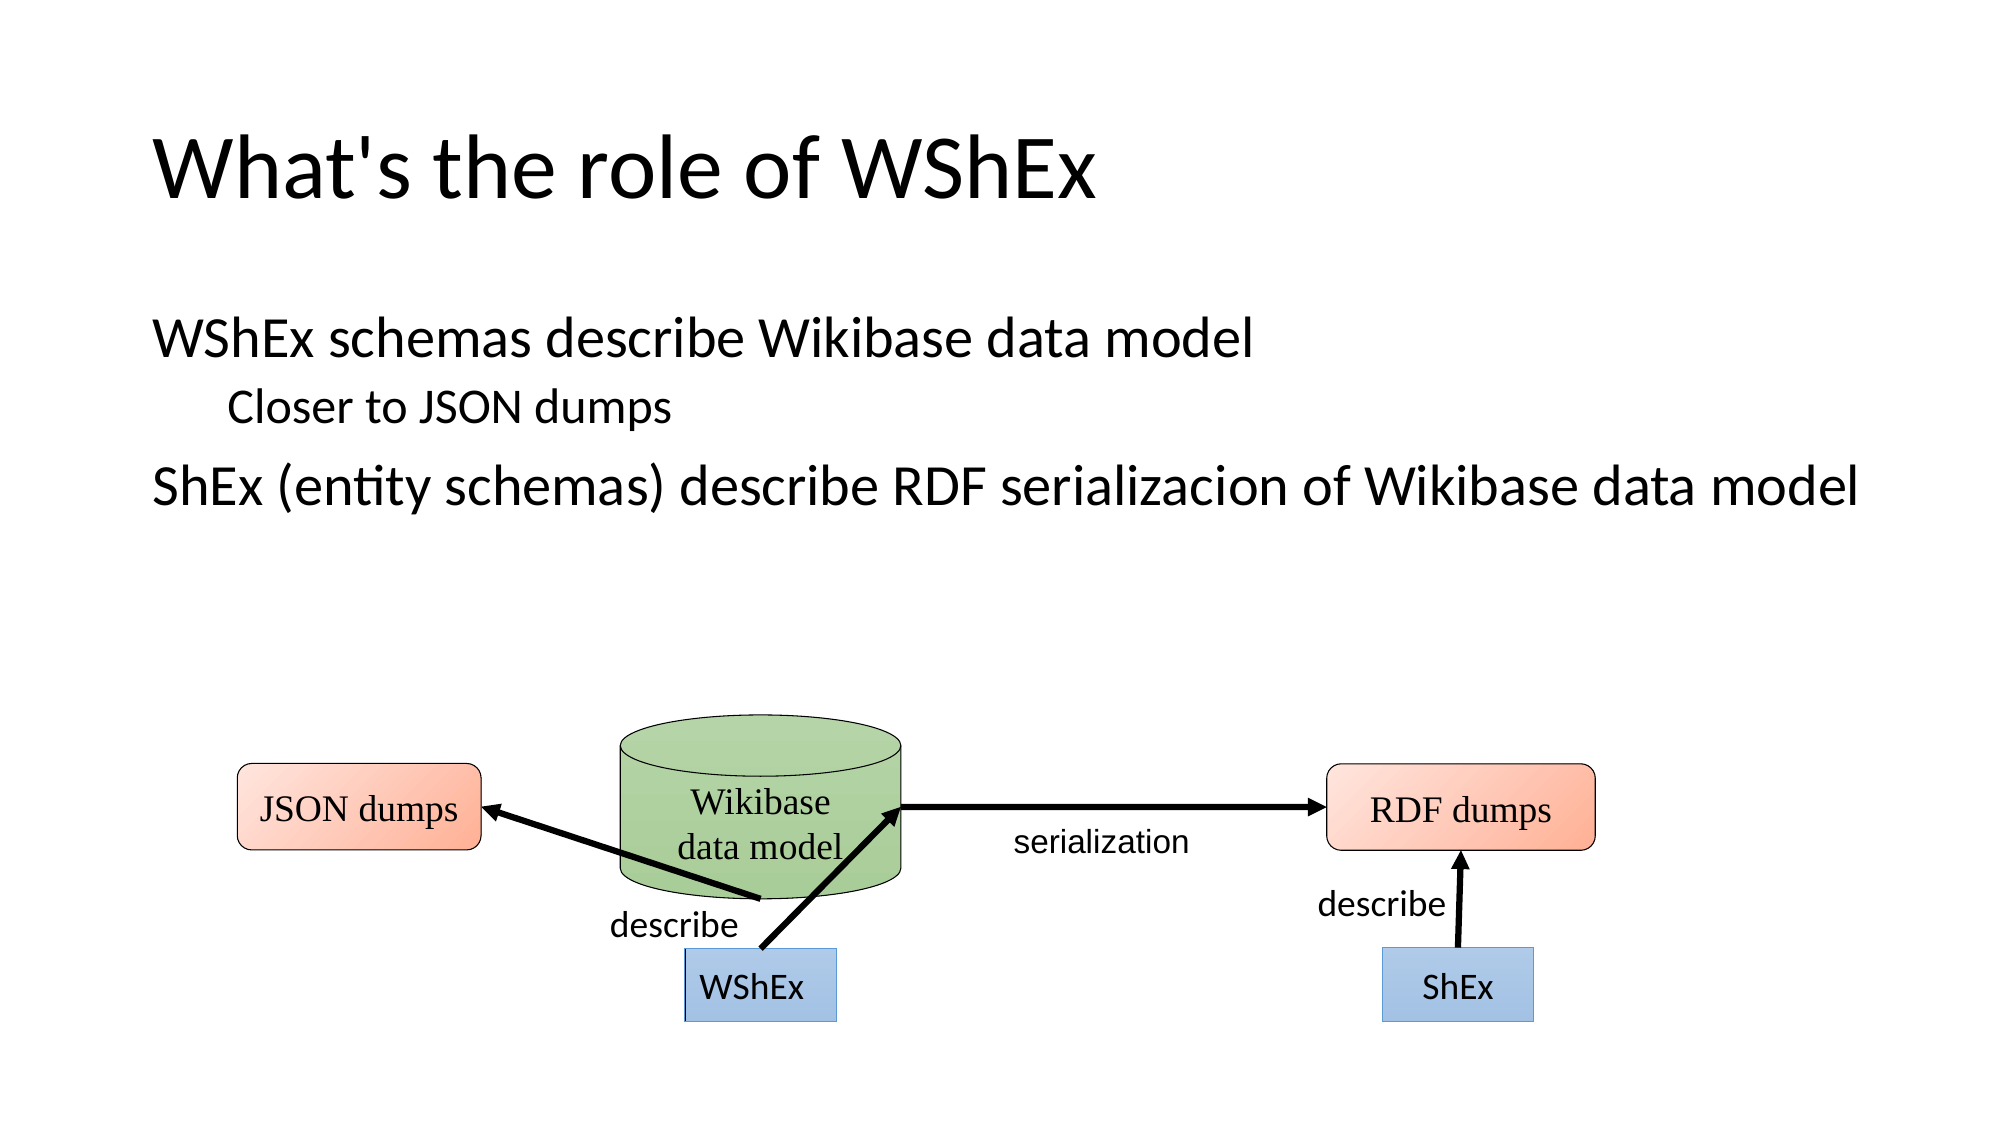

# What's the role of WShEx
WShEx schemas describe Wikibase data model
Closer to JSON dumps
ShEx (entity schemas) describe RDF serializacion of Wikibase data model
Wikibase
data model
JSON dumps
RDF dumps
serialization
describe
describe
ShEx
WShEx